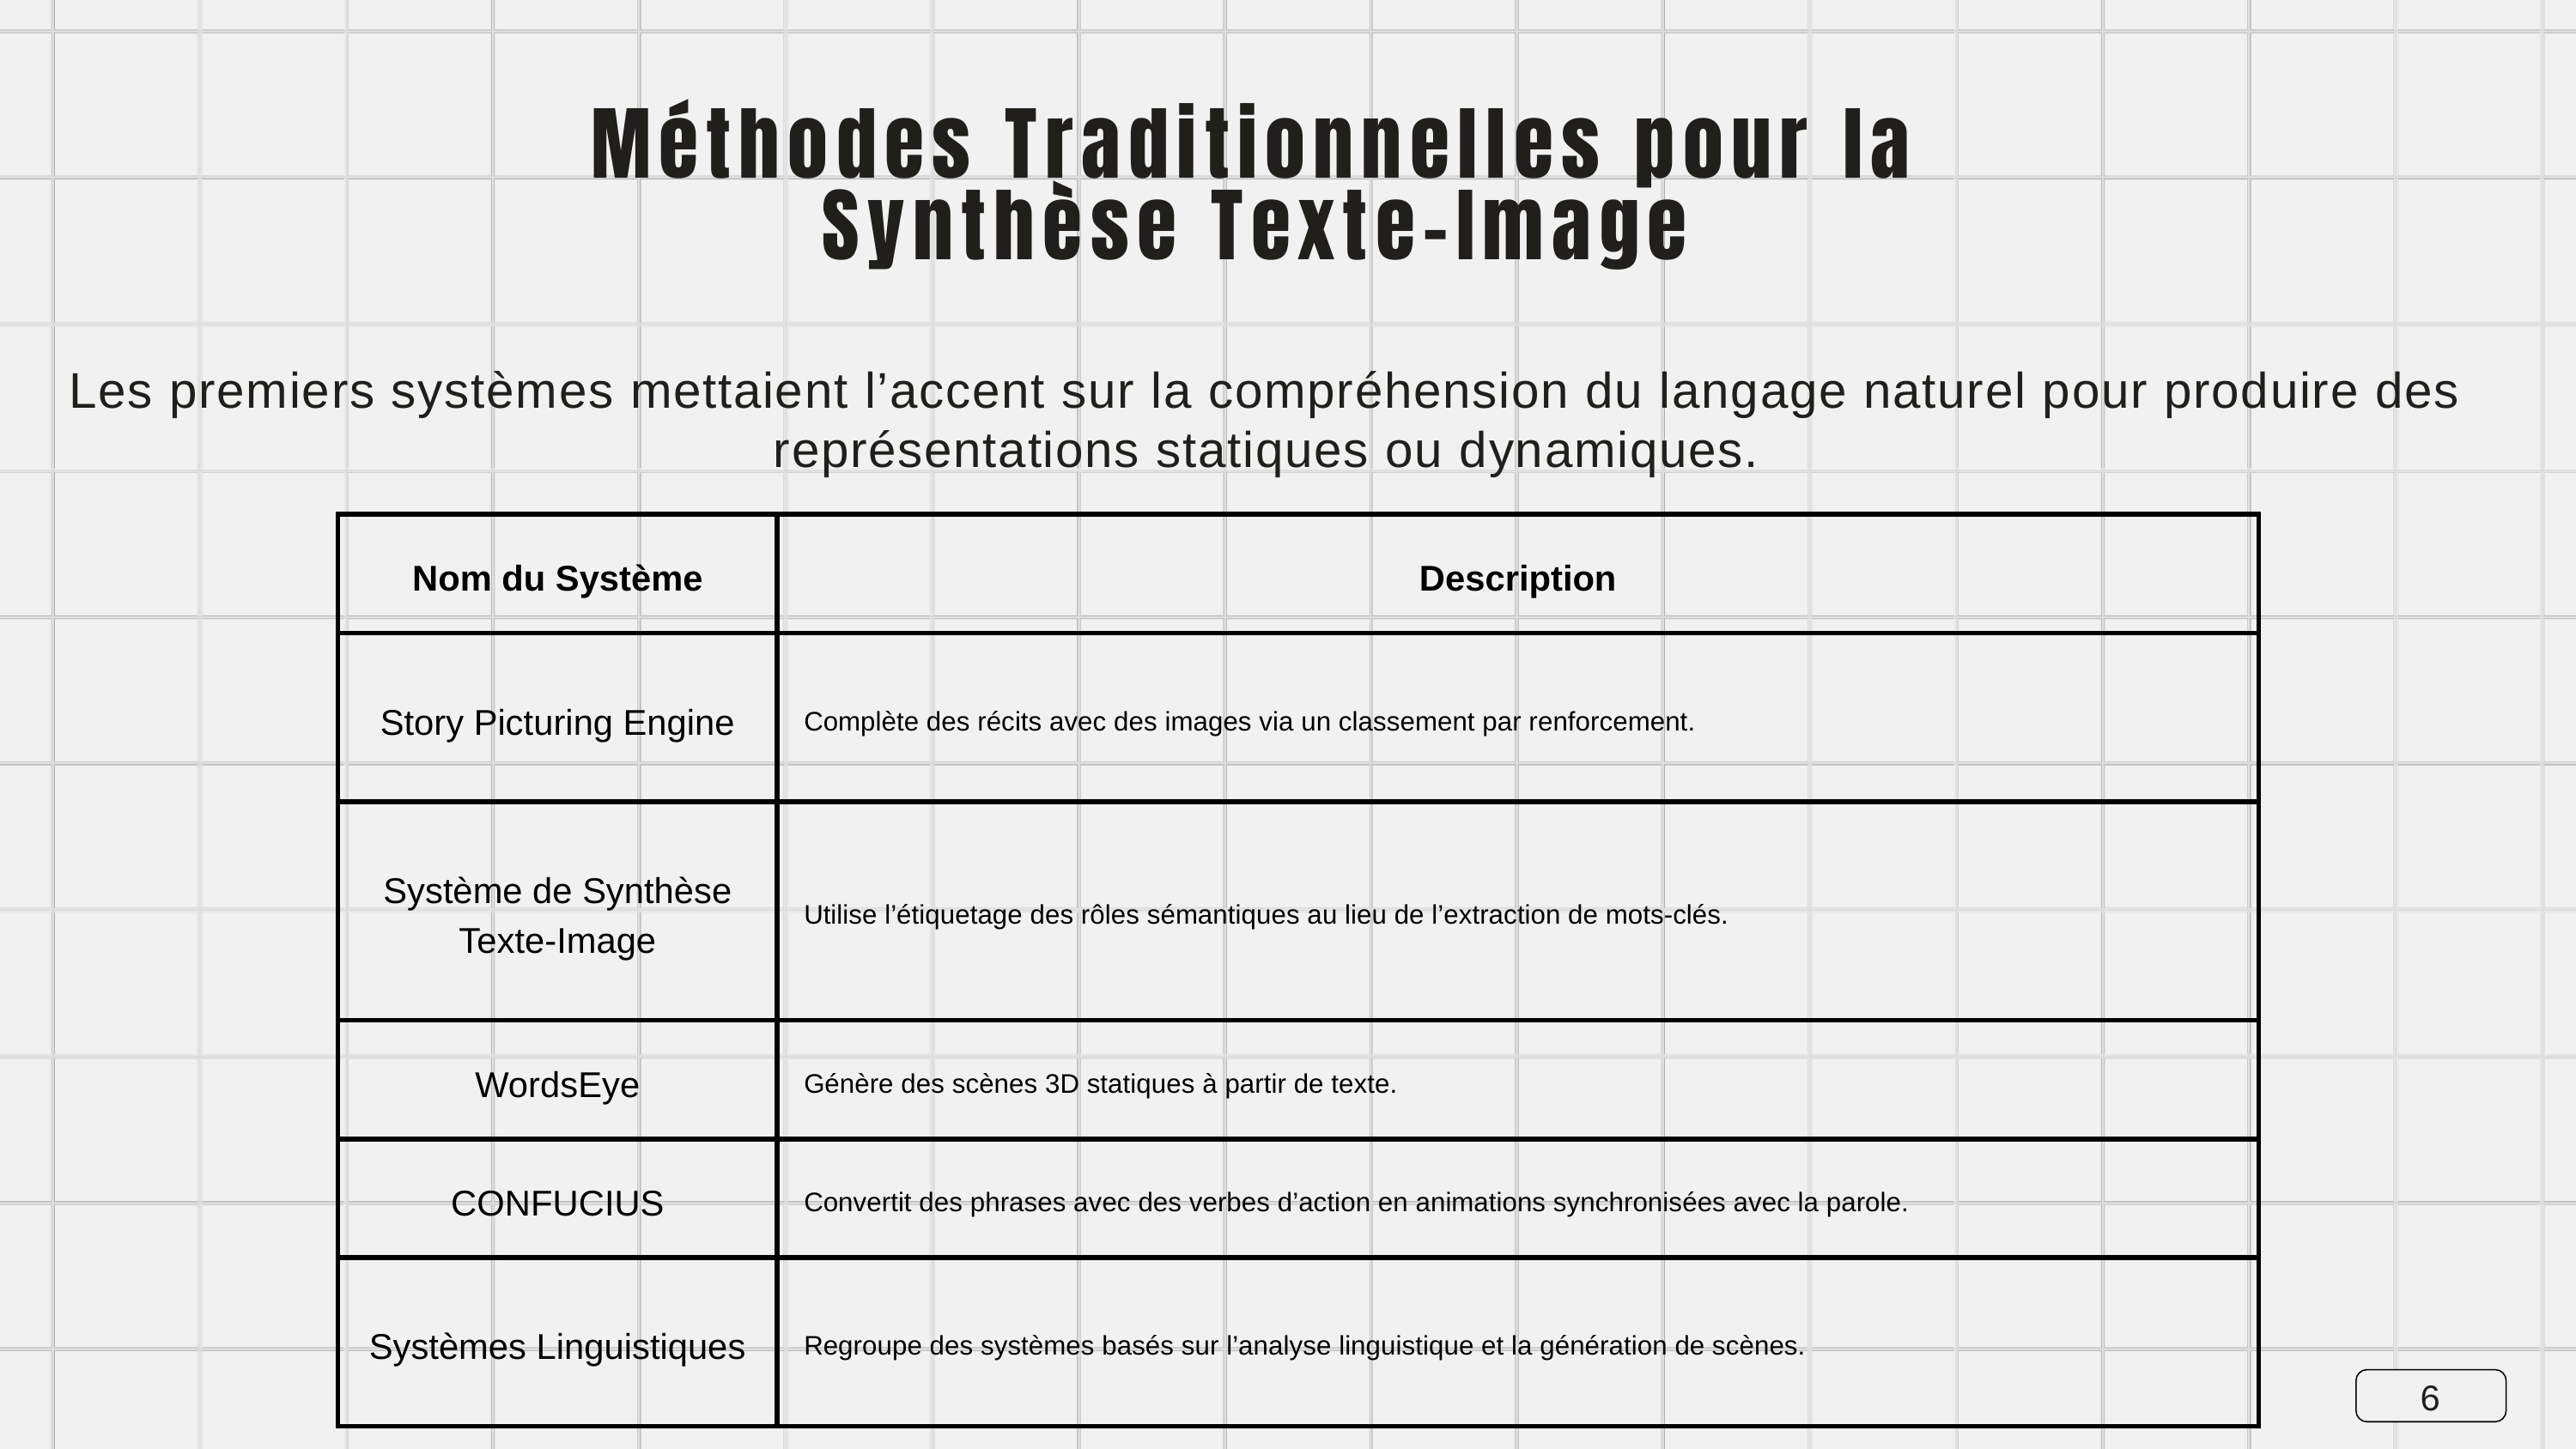

Méthodes Traditionnelles pour la Synthèse Texte-Image

Les premiers systèmes mettaient l’accent sur la compréhension du langage naturel pour produire des représentations statiques ou dynamiques.
| Nom du Système | Description |
| --- | --- |
| Story Picturing Engine | Complète des récits avec des images via un classement par renforcement. |
| Système de Synthèse Texte-Image | Utilise l’étiquetage des rôles sémantiques au lieu de l’extraction de mots-clés. |
| WordsEye | Génère des scènes 3D statiques à partir de texte. |
| CONFUCIUS | Convertit des phrases avec des verbes d’action en animations synchronisées avec la parole. |
| Systèmes Linguistiques | Regroupe des systèmes basés sur l’analyse linguistique et la génération de scènes. |
6